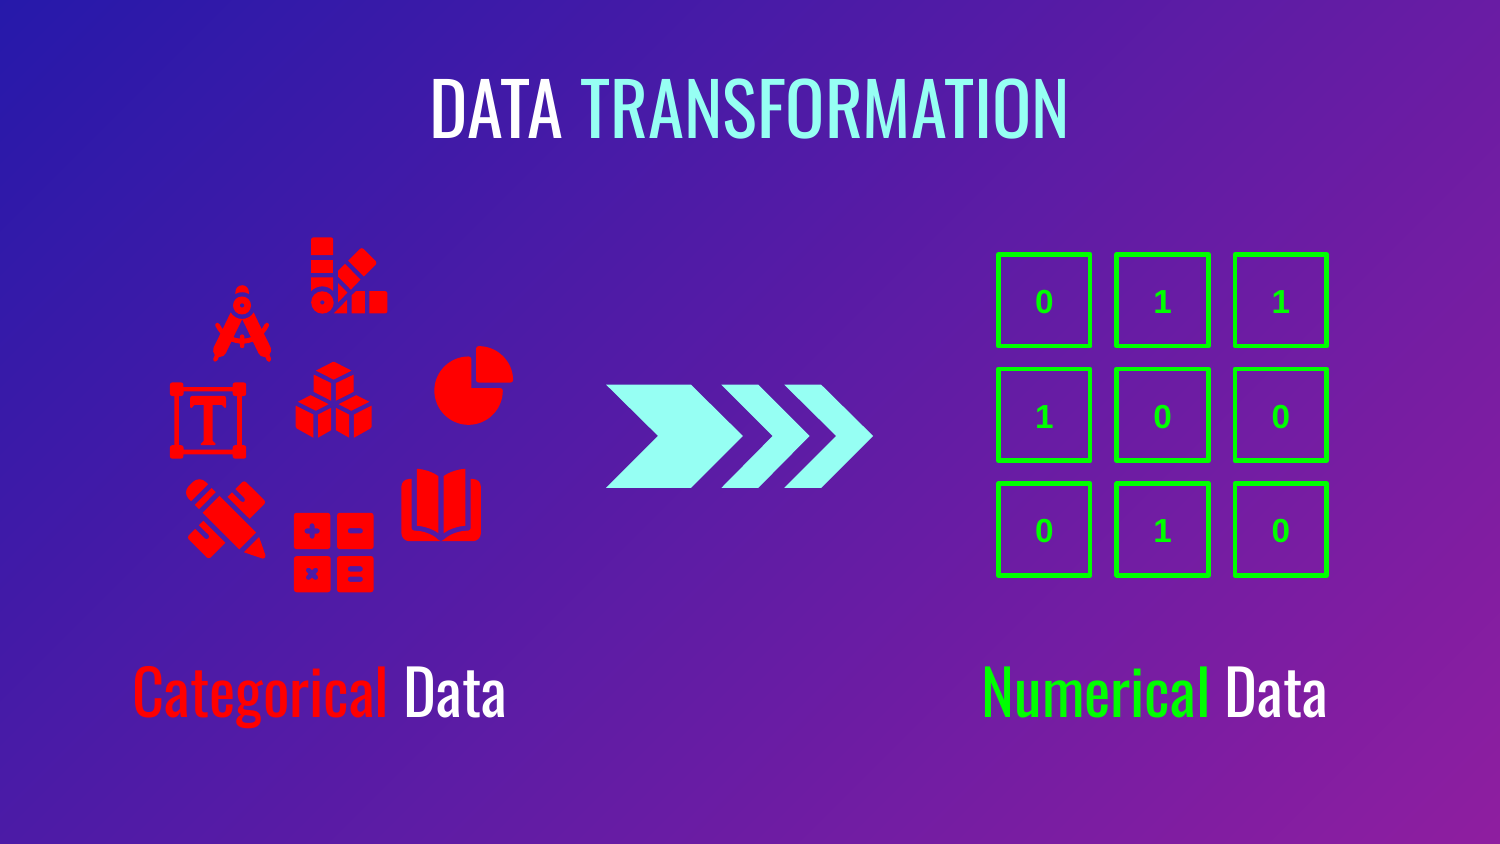

DATA TRANSFORMATION

0
1
1
1
0
0
0
1
0

Categorical Data
Numerical Data